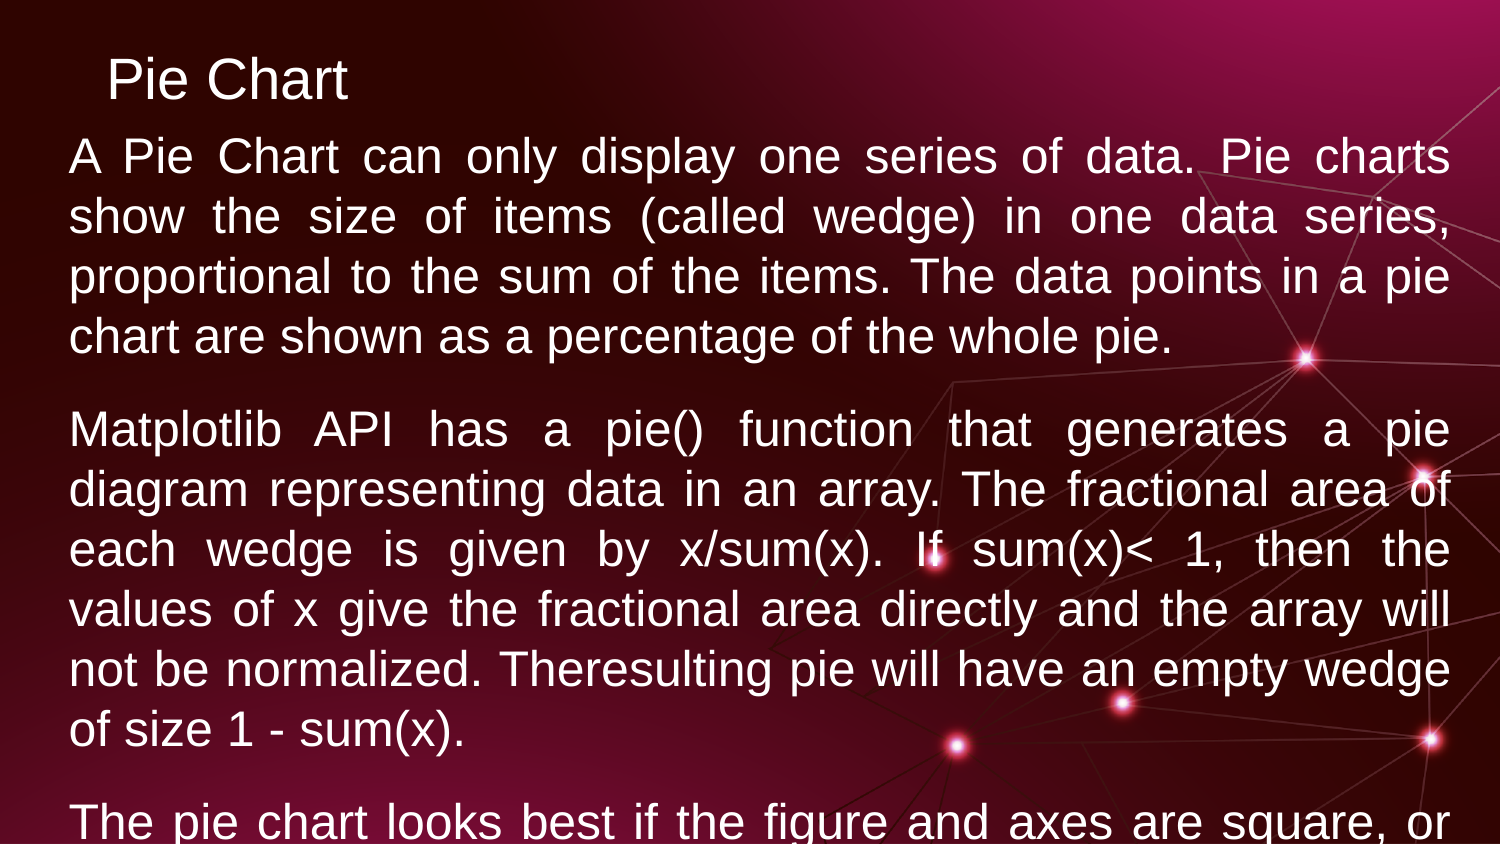

# Pie Chart
A Pie Chart can only display one series of data. Pie charts show the size of items (called wedge) in one data series, proportional to the sum of the items. The data points in a pie chart are shown as a percentage of the whole pie.
Matplotlib API has a pie() function that generates a pie diagram representing data in an array. The fractional area of each wedge is given by x/sum(x). If sum(x)< 1, then the values of x give the fractional area directly and the array will not be normalized. Theresulting pie will have an empty wedge of size 1 - sum(x).
The pie chart looks best if the figure and axes are square, or the Axes aspect is equal.